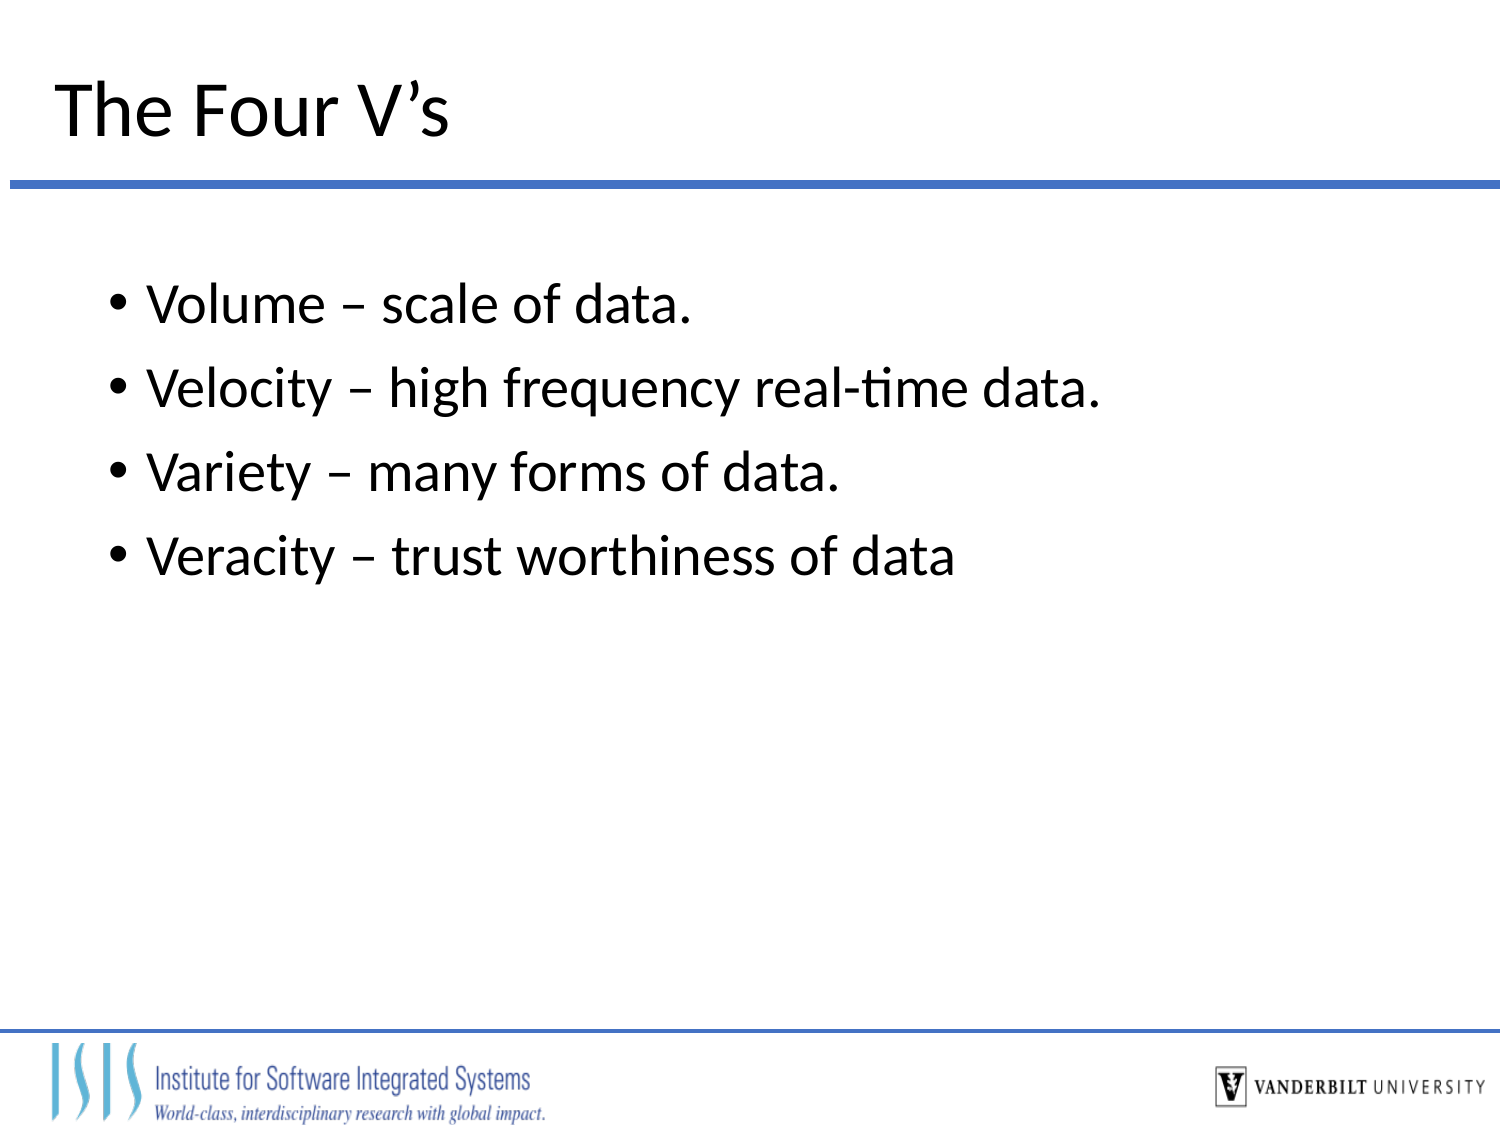

# The Four V’s
Volume – scale of data.
Velocity – high frequency real-time data.
Variety – many forms of data.
Veracity – trust worthiness of data